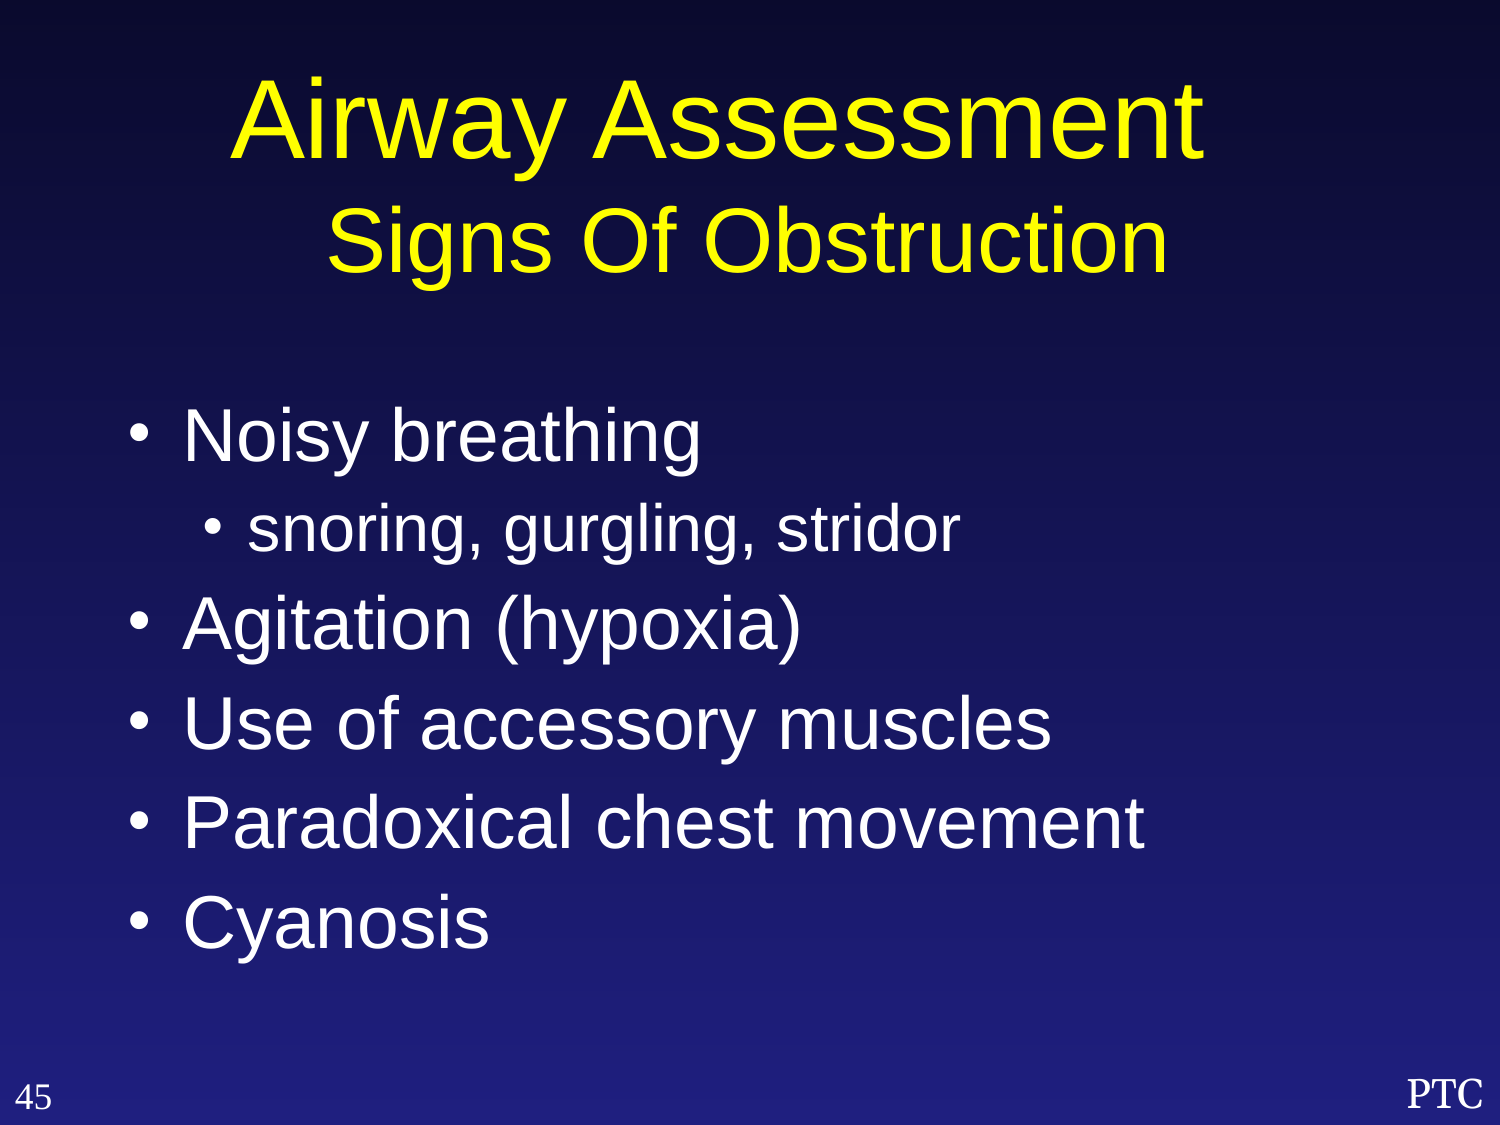

Airway Assessment
Signs Of Obstruction
Noisy breathing
snoring, gurgling, stridor
Agitation (hypoxia)
Use of accessory muscles
Paradoxical chest movement
Cyanosis
45